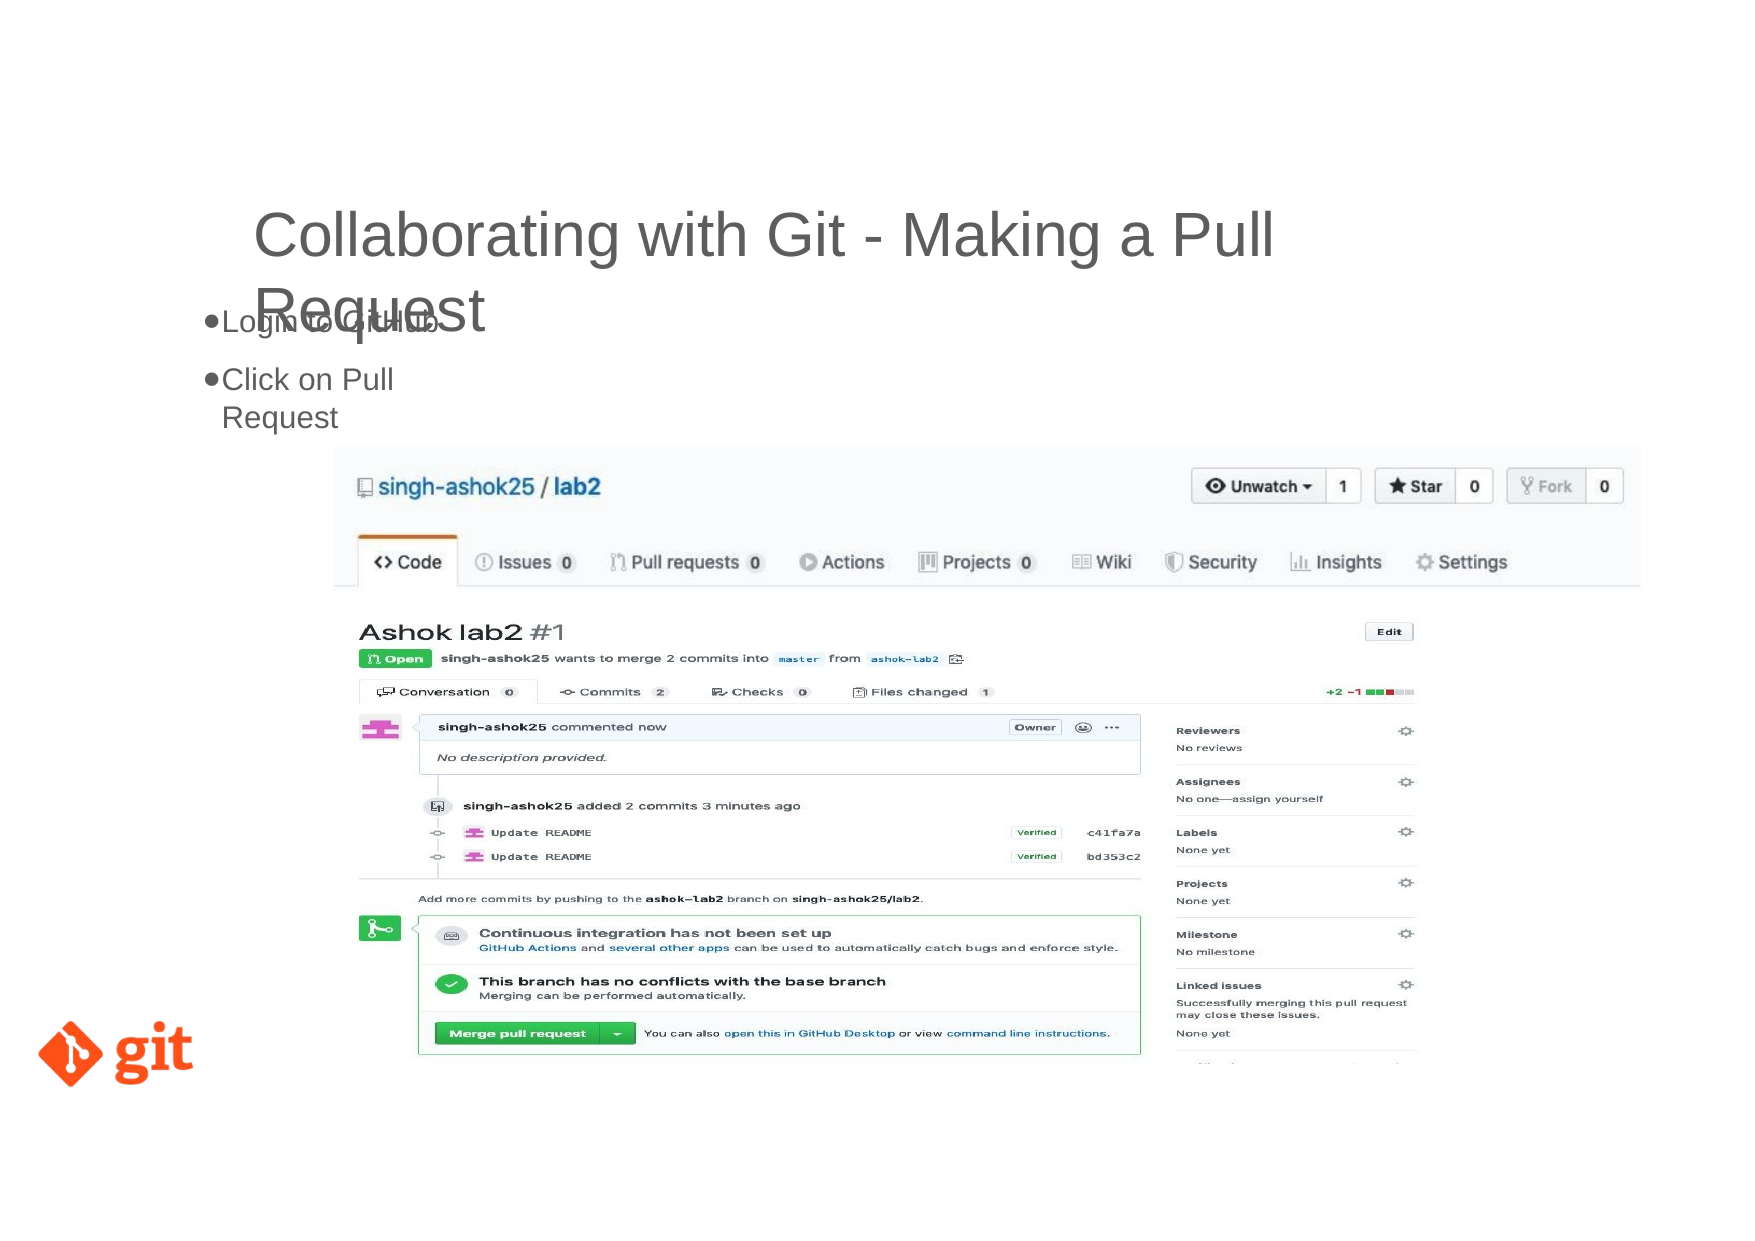

# Collaborating with Git - Making a Pull Request
Login to GitHub
Click on Pull Request